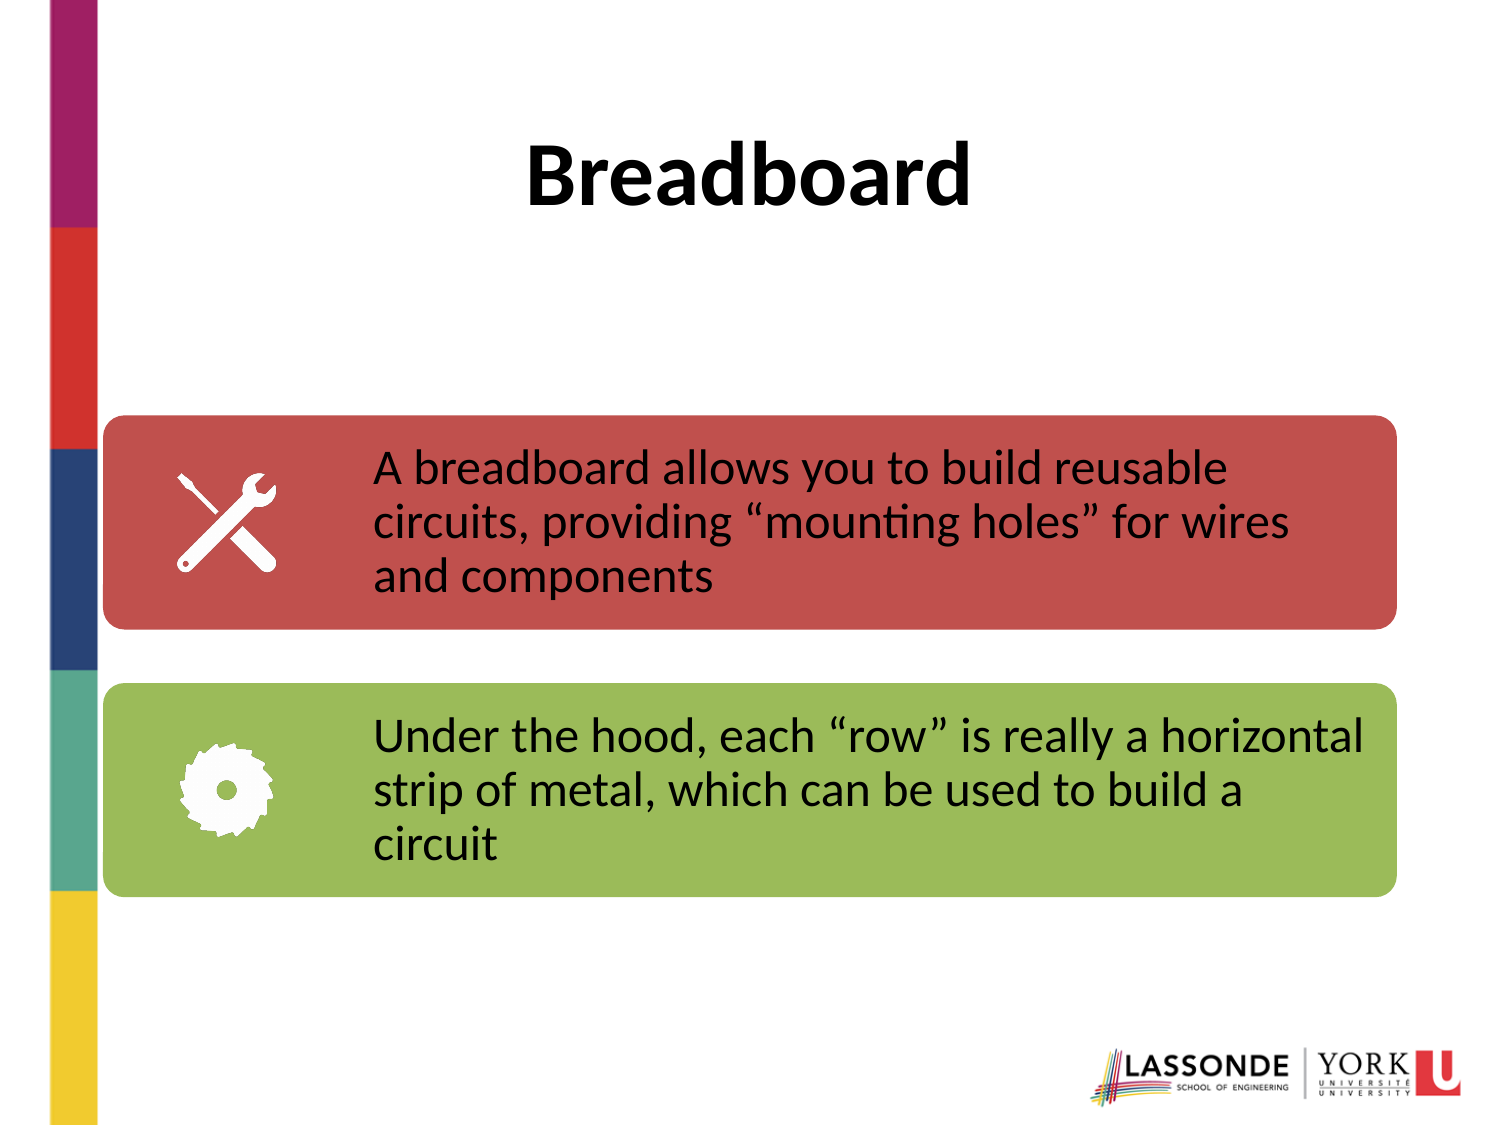

# Breadboard
A breadboard allows you to build reusable circuits, providing “mounting holes” for wires and components
Under the hood, each “row” is really a horizontal strip of metal, which can be used to build a circuit